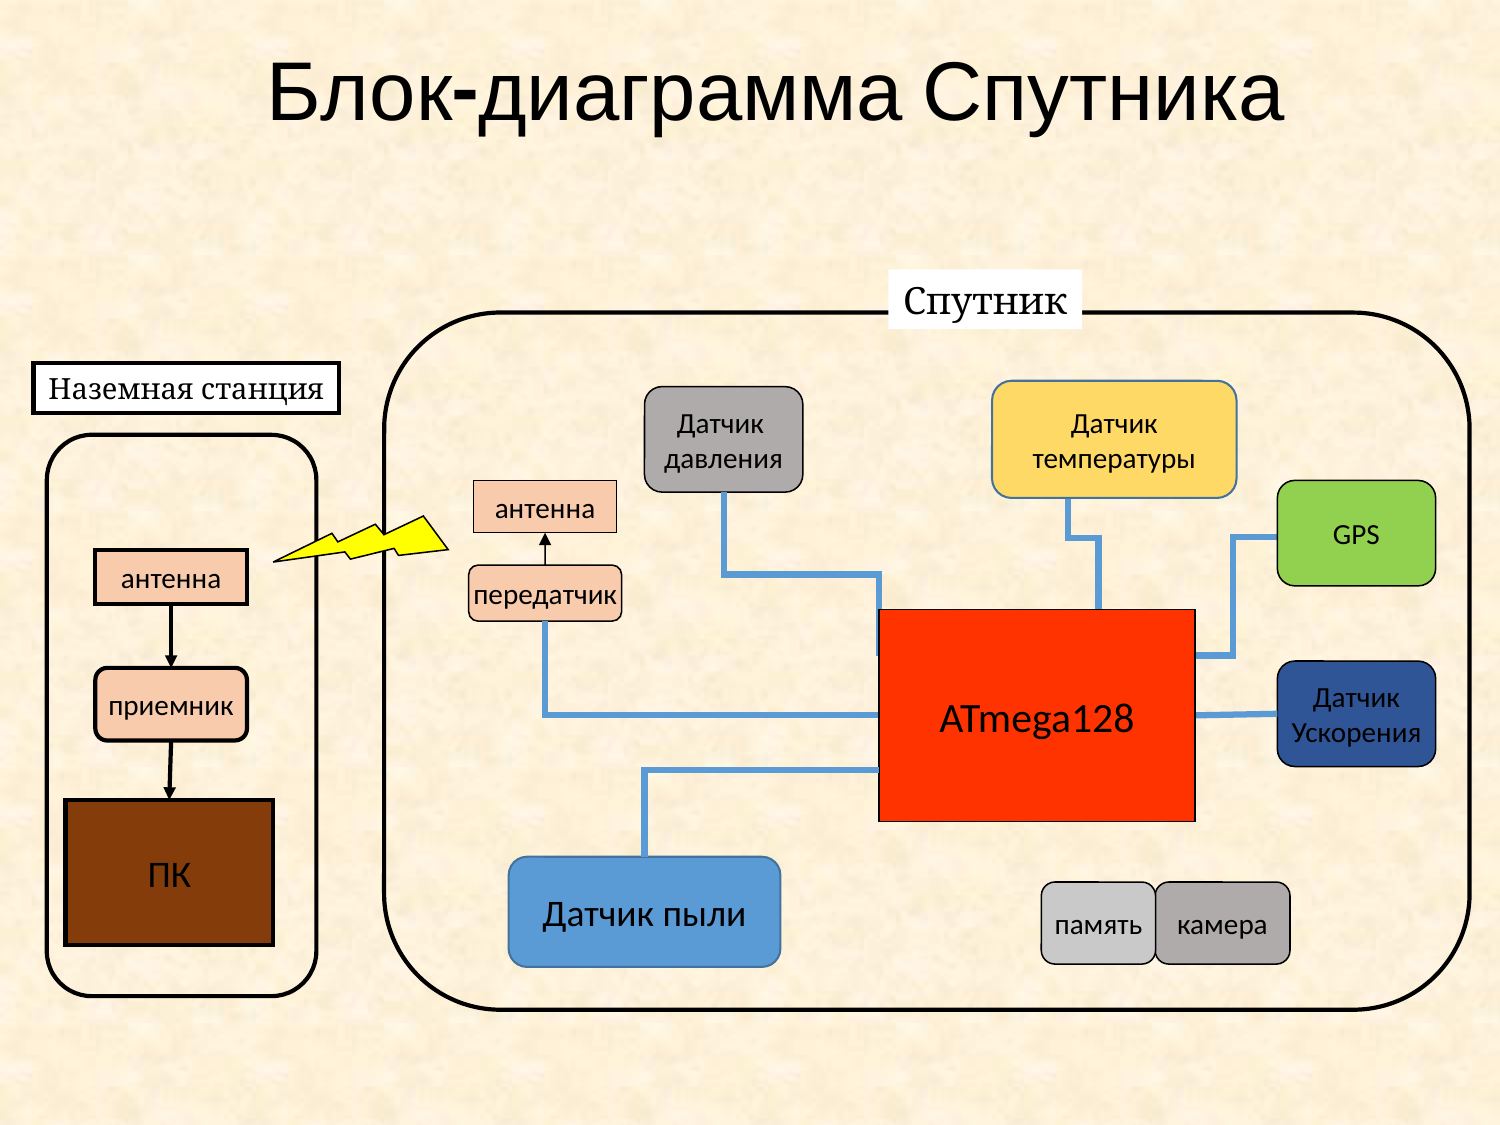

# Блок-диаграмма Спутника
Спутник

Наземная станция

антенна
приемник
ПК
Датчик температуры
Датчик
давления

антенна
передатчик
GPS
ATmega128
Датчик
Ускорения
Датчик пыли
память
камера